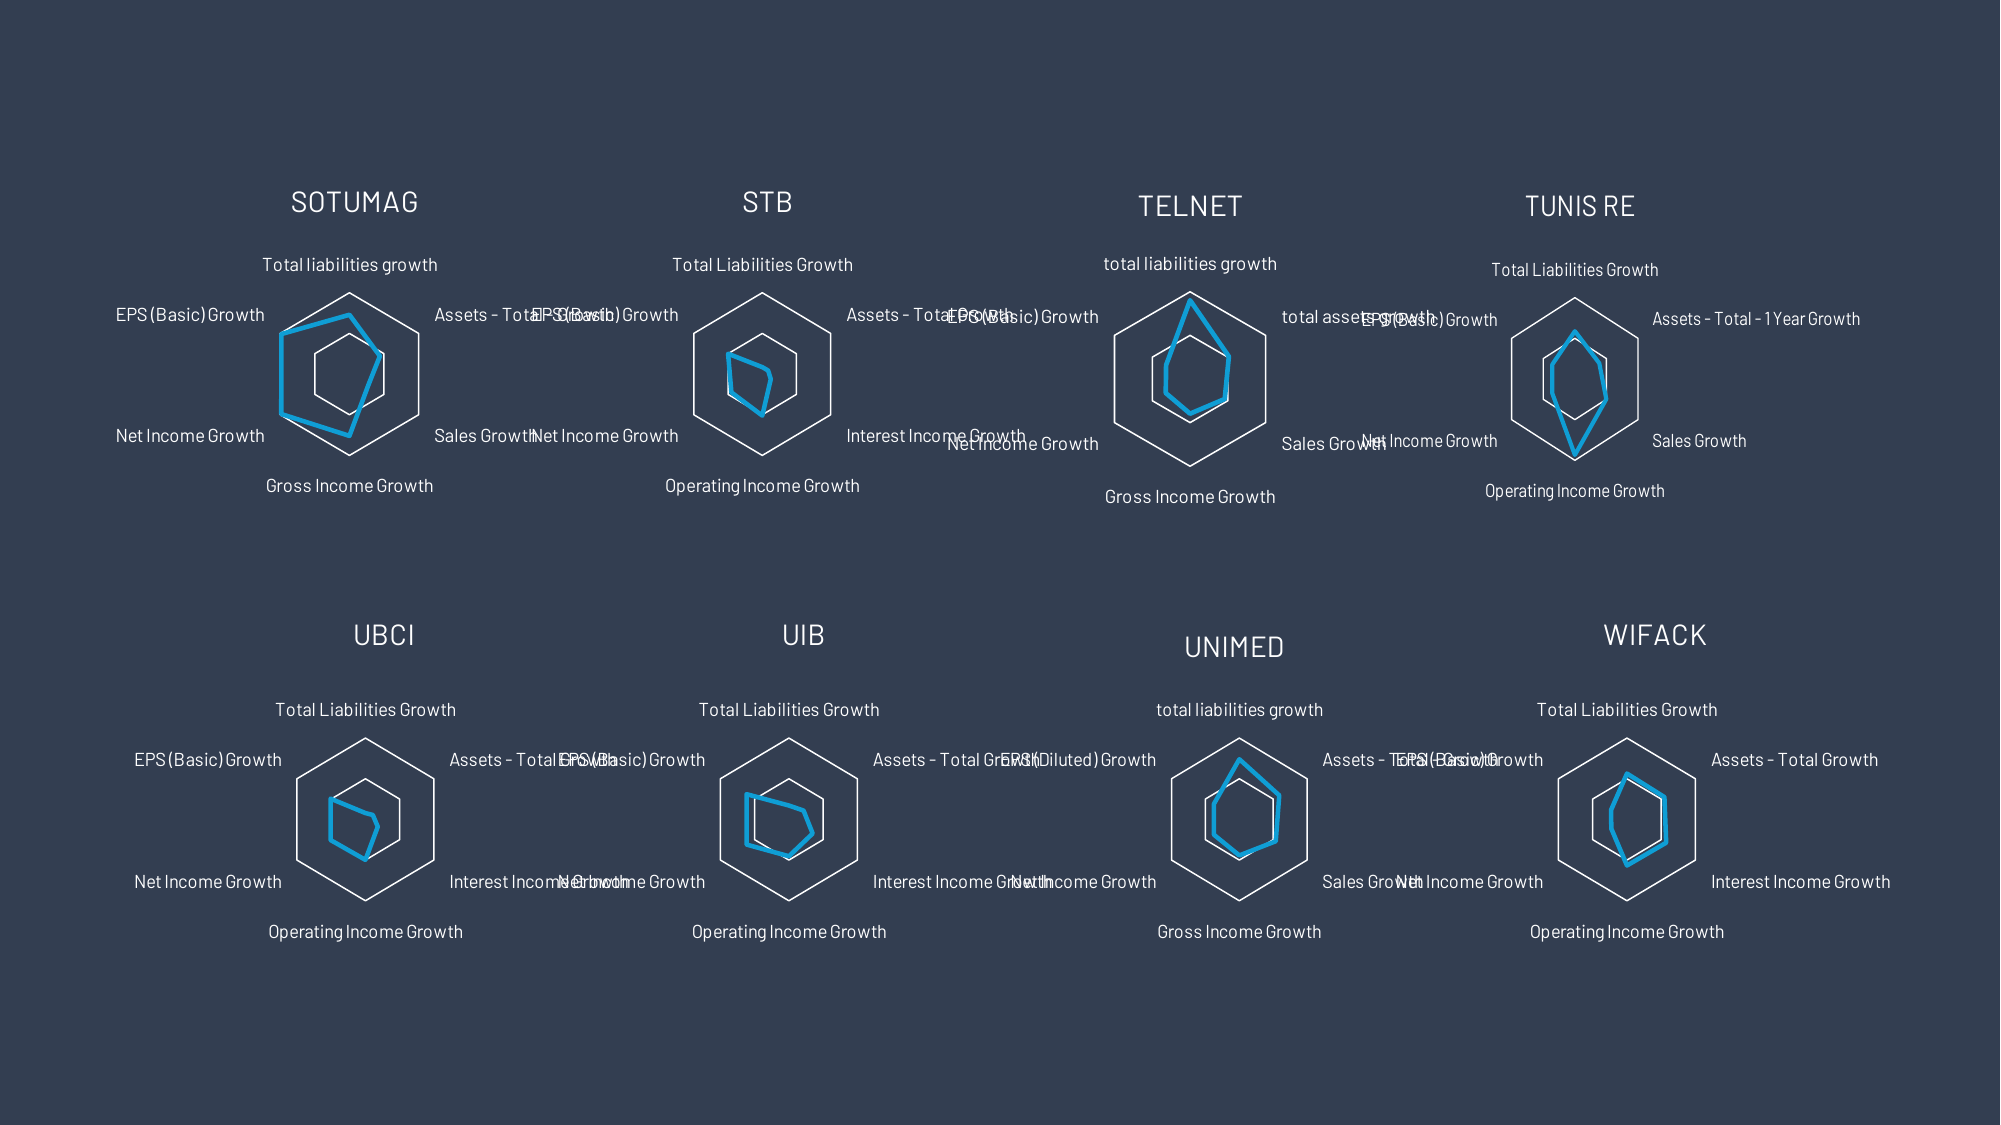

### Chart: SOTUMAG

| Category |  |
|---|---|
| Total liabilities growth | 0.145754215822644 |
| Assets - Total - Growth | 0.088 |
| Sales Growth | 0.05465 |
| Gross Income Growth | 0.152025 |
| Net Income Growth | 0.1968 |
| EPS (Basic) Growth | 0.19674999999999998 |

### Chart: STB

| Category |  |
|---|---|
| Total Liabilities Growth | 0.08425 |
| Assets - Total Growth | 0.086025 |
| Interest Income Growth | 0.125175 |
| Operating Income Growth | 0.511425 |
| Net Income Growth | 0.45055 |
| EPS (Basic) Growth | 0.49907499999999994 |

### Chart: TELNET

| Category |  |
|---|---|
| total liabilities growth | 0.18051585964524822 |
| total assets growth | 0.10277867769273236 |
| Sales Growth | 0.09190000000000001 |
| Gross Income Growth | 0.07953072268491578 |
| Net Income Growth | 0.06440000000000001 |
| EPS (Basic) Growth | 0.06339999999999998 |

### Chart: TUNIS RE

| Category |  |
|---|---|
| Total Liabilities Growth | 0.117425 |
| Assets - Total - 1 Year Growth | 0.077375 |
| Sales Growth | 0.09955000000000001 |
| Operating Income Growth | 0.186875 |
| Net Income Growth | 0.071375 |
| EPS (Basic) Growth | 0.071375 |

### Chart: UBCI

| Category |  |
|---|---|
| Total Liabilities Growth | 0.015500000000000003 |
| Assets - Total Growth | 0.021650000000000003 |
| Interest Income Growth | 0.036225 |
| Operating Income Growth | 0.09962499999999999 |
| Net Income Growth | 0.101625 |
| EPS (Basic) Growth | 0.1016 |

### Chart: UIB

| Category |  |
|---|---|
| Total Liabilities Growth | 0.034025 |
| Assets - Total Growth | 0.042975 |
| Interest Income Growth | 0.06955 |
| Operating Income Growth | 0.090575 |
| Net Income Growth | 0.1238 |
| EPS (Basic) Growth | 0.1238 |

### Chart: UNIMED

| Category |  |
|---|---|
| total liabilities growth | 0.23986701414939982 |
| Assets - Total - Growth | 0.089575 |
| Sales Growth | 0.037175 |
| Gross Income Growth | -0.05675 |
| Net Income Growth | -0.123825 |
| EPS (Diluted) Growth | -0.123825 |

### Chart: WIFACK

| Category |  |
|---|---|
| Total Liabilities Growth | 0.2533 |
| Assets - Total Growth | 0.1896 |
| Interest Income Growth | 0.294925 |
| Operating Income Growth | 0.26717500000000005 |
| Net Income Growth | -1.087975 |
| EPS (Basic) Growth | -1.0745749999999998 |